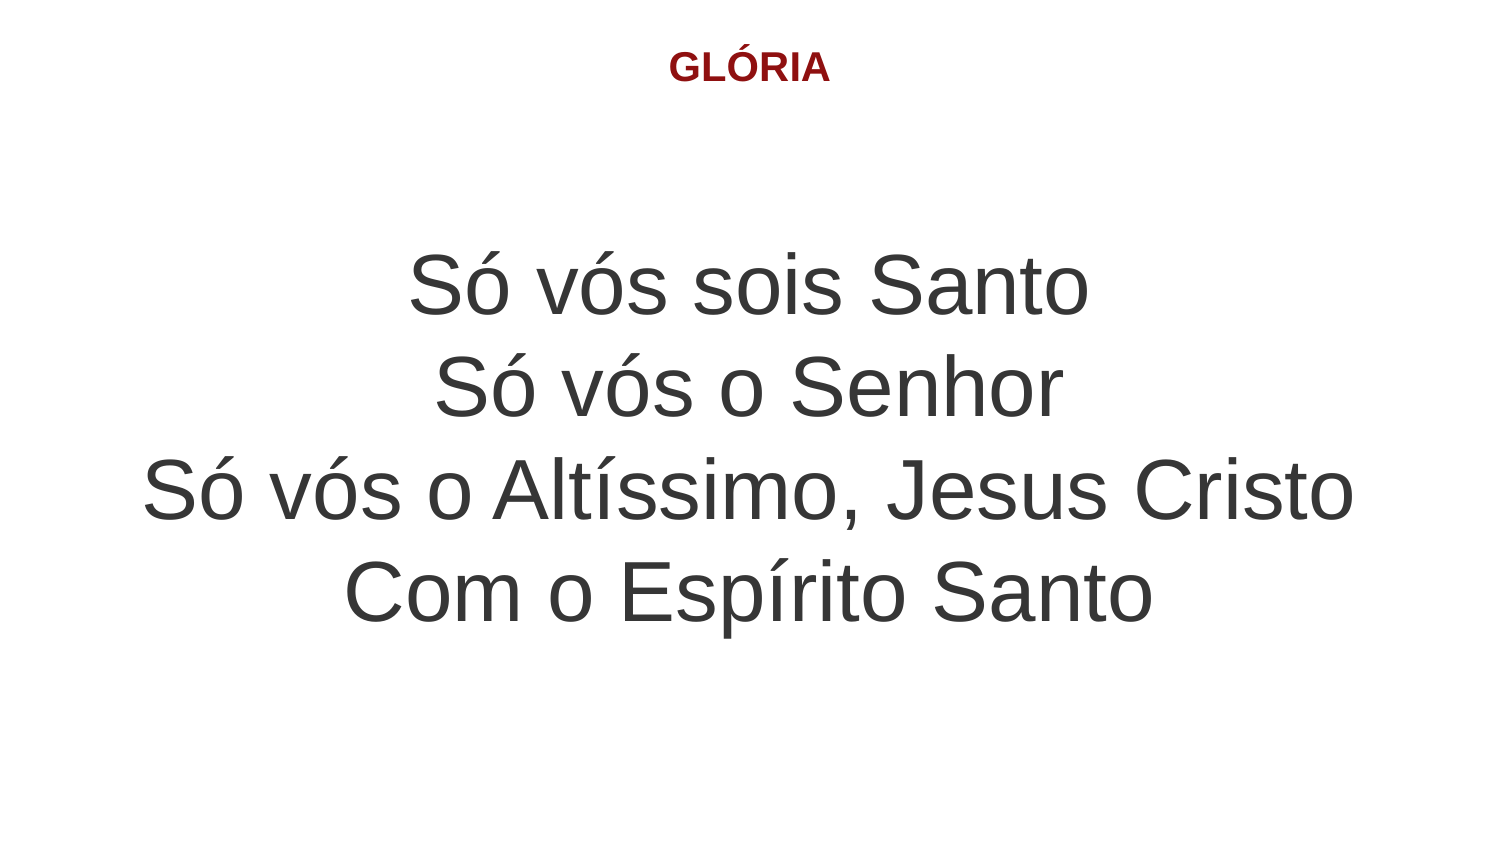

GLÓRIA
Só vós sois Santo
Só vós o Senhor
Só vós o Altíssimo, Jesus Cristo
Com o Espírito Santo